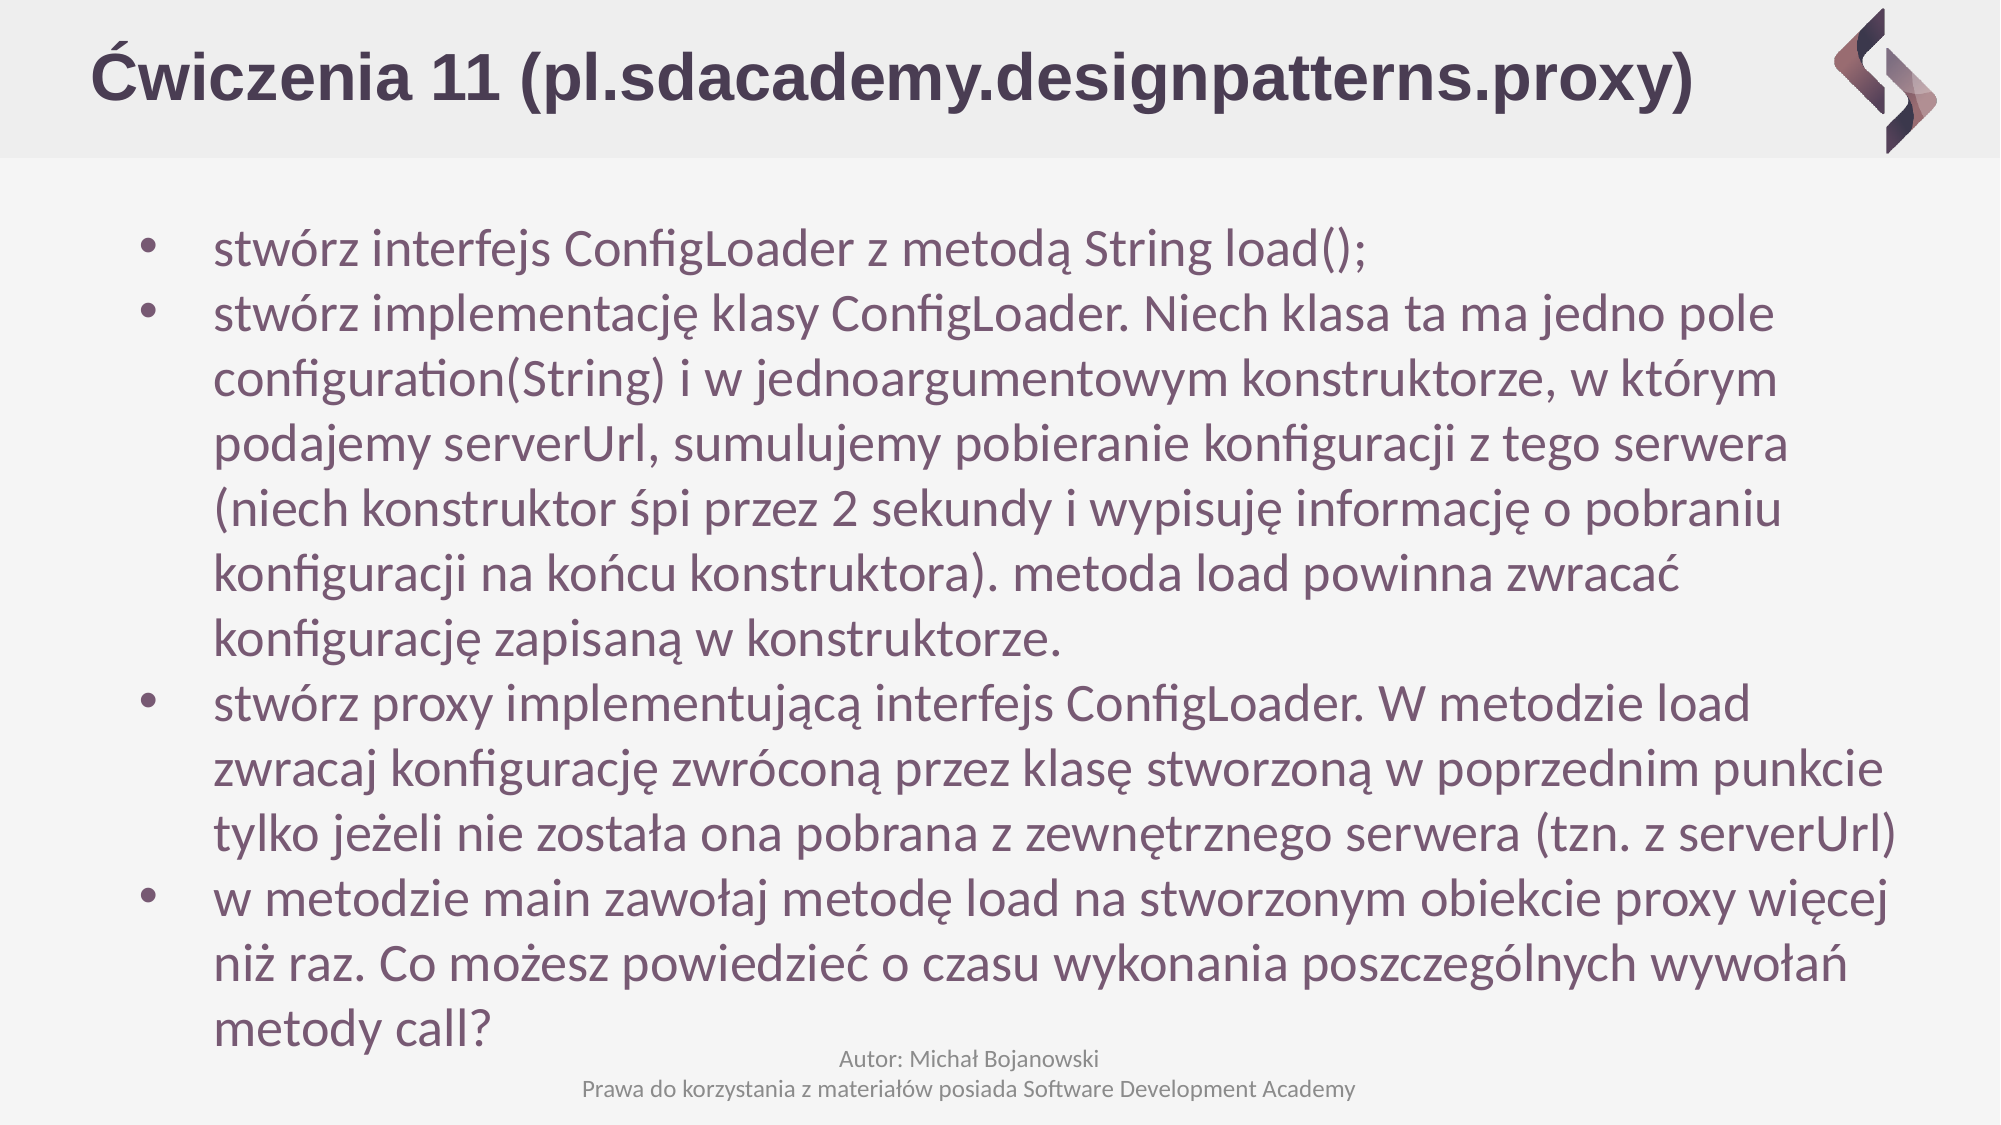

# Ćwiczenia 11 (pl.sdacademy.designpatterns.proxy)
stwórz interfejs ConfigLoader z metodą String load();
stwórz implementację klasy ConfigLoader. Niech klasa ta ma jedno pole configuration(String) i w jednoargumentowym konstruktorze, w którym podajemy serverUrl, sumulujemy pobieranie konfiguracji z tego serwera (niech konstruktor śpi przez 2 sekundy i wypisuję informację o pobraniu konfiguracji na końcu konstruktora). metoda load powinna zwracać konfigurację zapisaną w konstruktorze.
stwórz proxy implementującą interfejs ConfigLoader. W metodzie load zwracaj konfigurację zwróconą przez klasę stworzoną w poprzednim punkcie tylko jeżeli nie została ona pobrana z zewnętrznego serwera (tzn. z serverUrl)
w metodzie main zawołaj metodę load na stworzonym obiekcie proxy więcej niż raz. Co możesz powiedzieć o czasu wykonania poszczególnych wywołań metody call?

Autor: Michał Bojanowski
Prawa do korzystania z materiałów posiada Software Development Academy